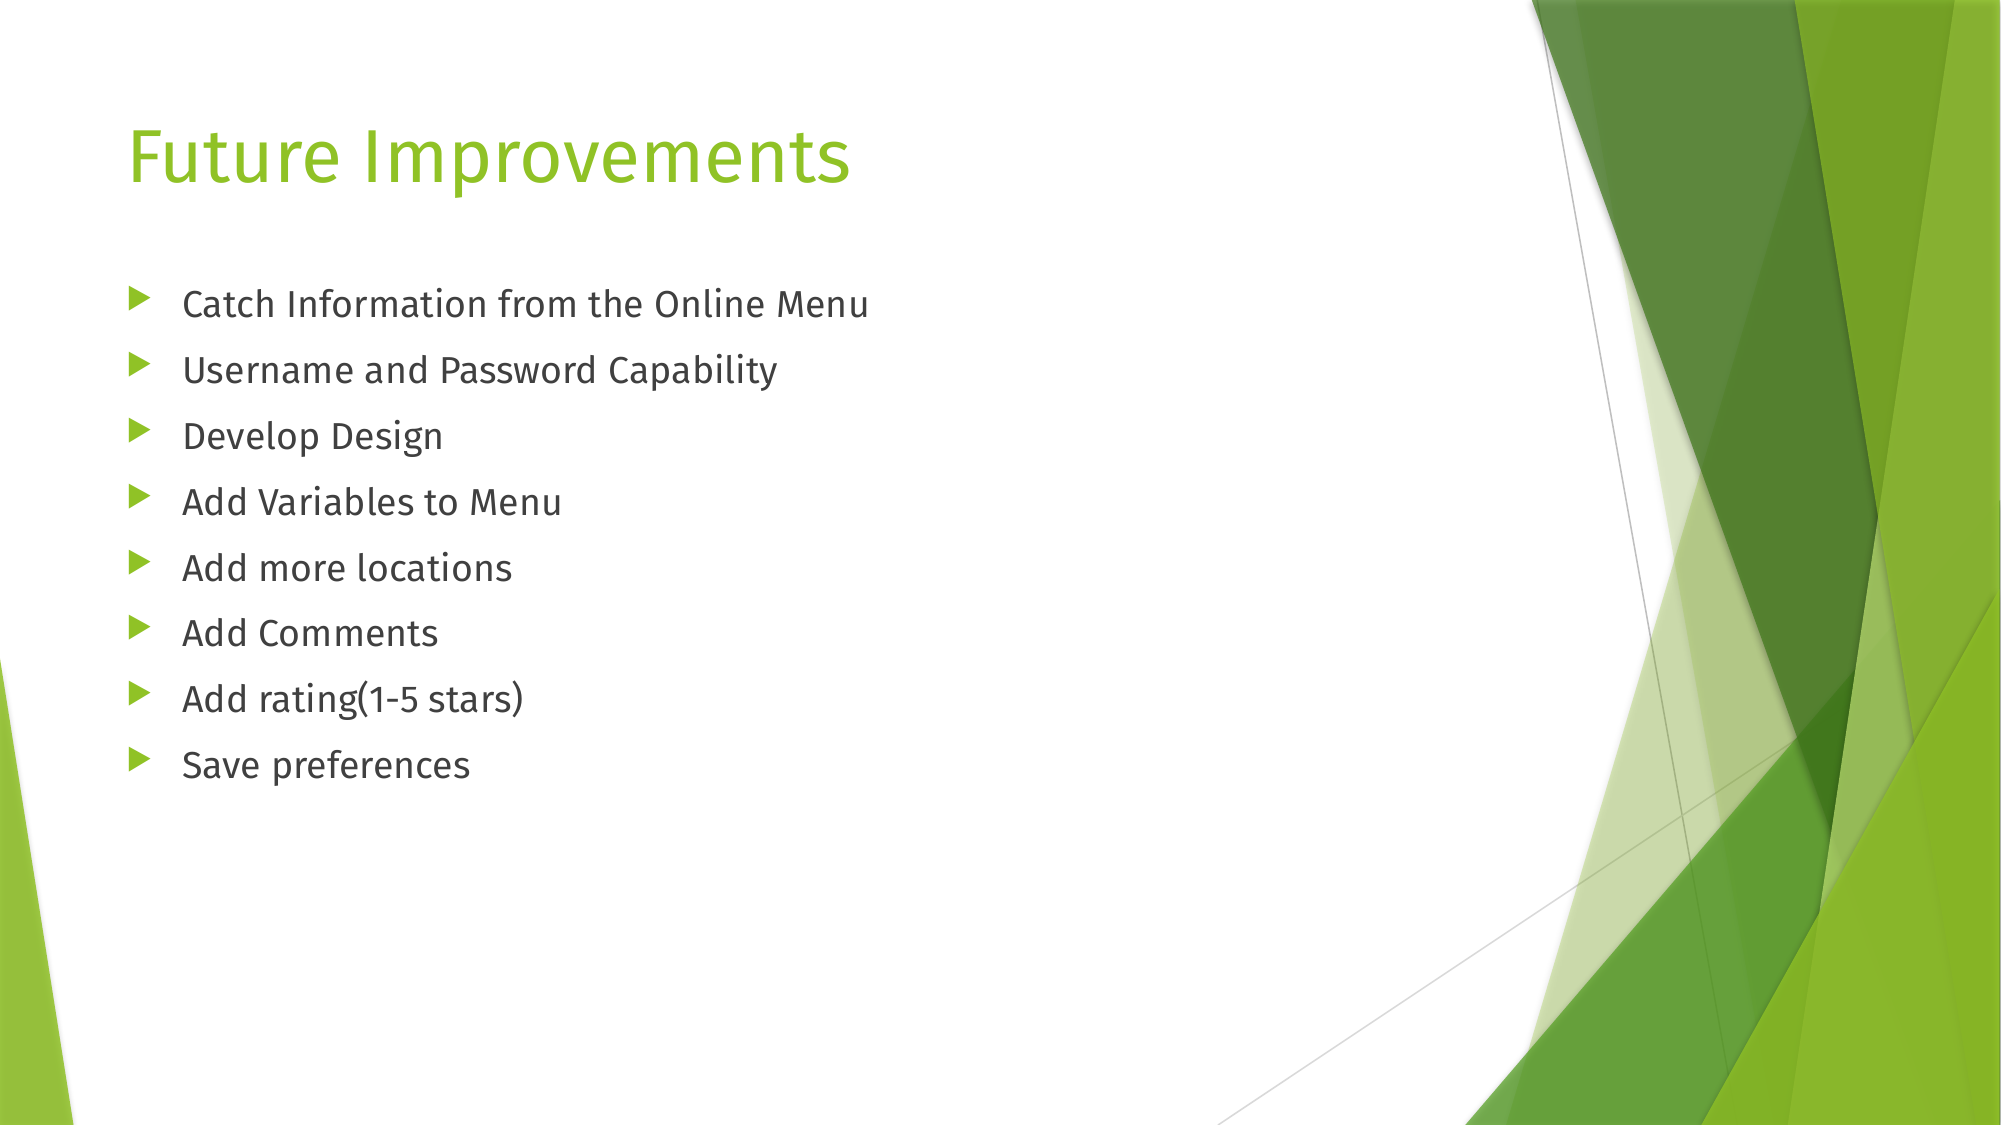

# Future Improvements
Catch Information from the Online Menu
Username and Password Capability
Develop Design
Add Variables to Menu
Add more locations
Add Comments
Add rating(1-5 stars)
Save preferences